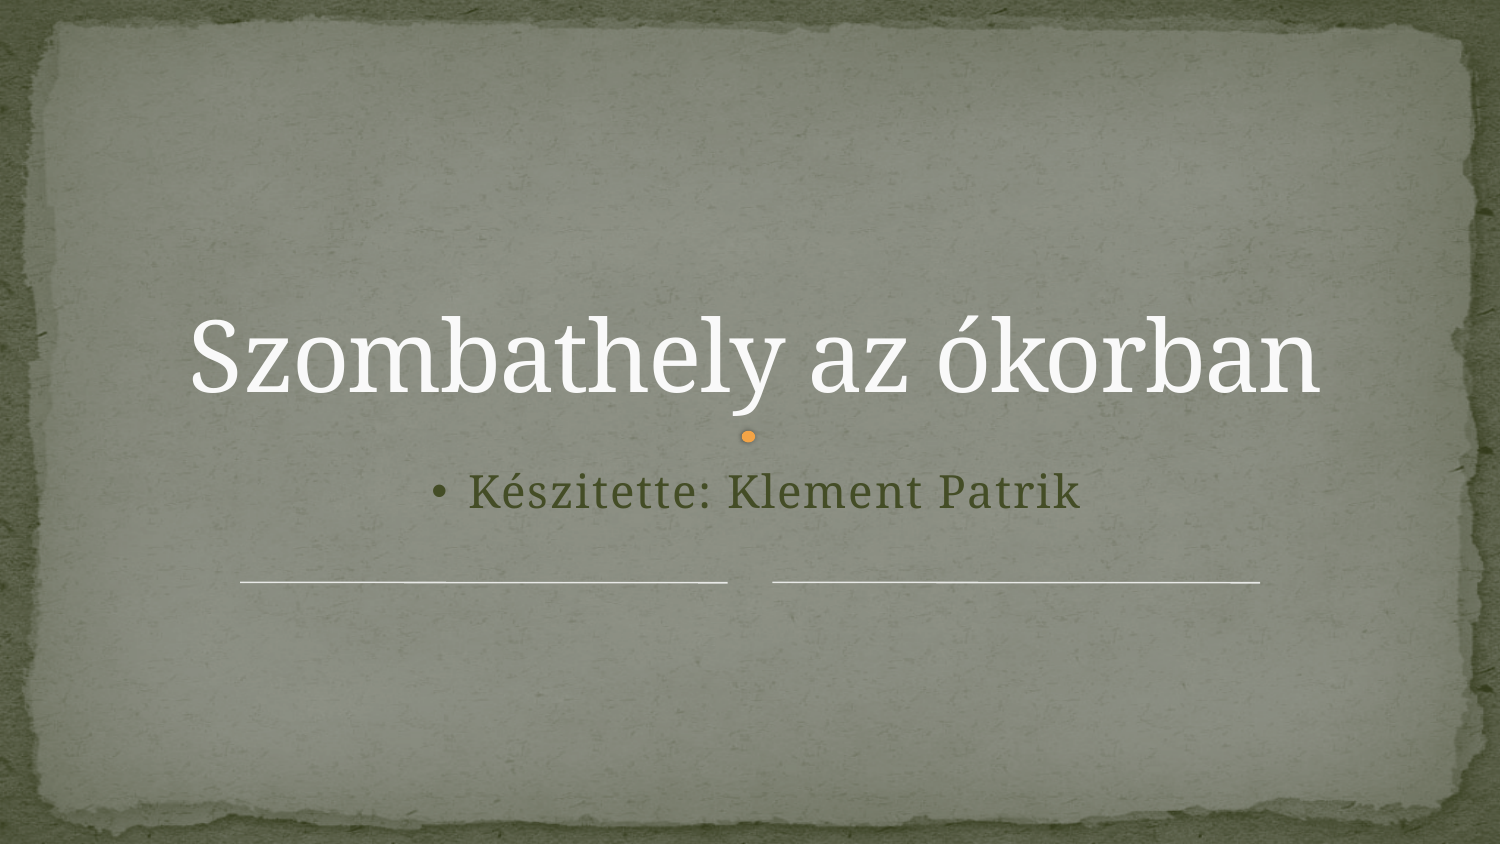

Szombathely az ókorban
# Készitette: Klement Patrik